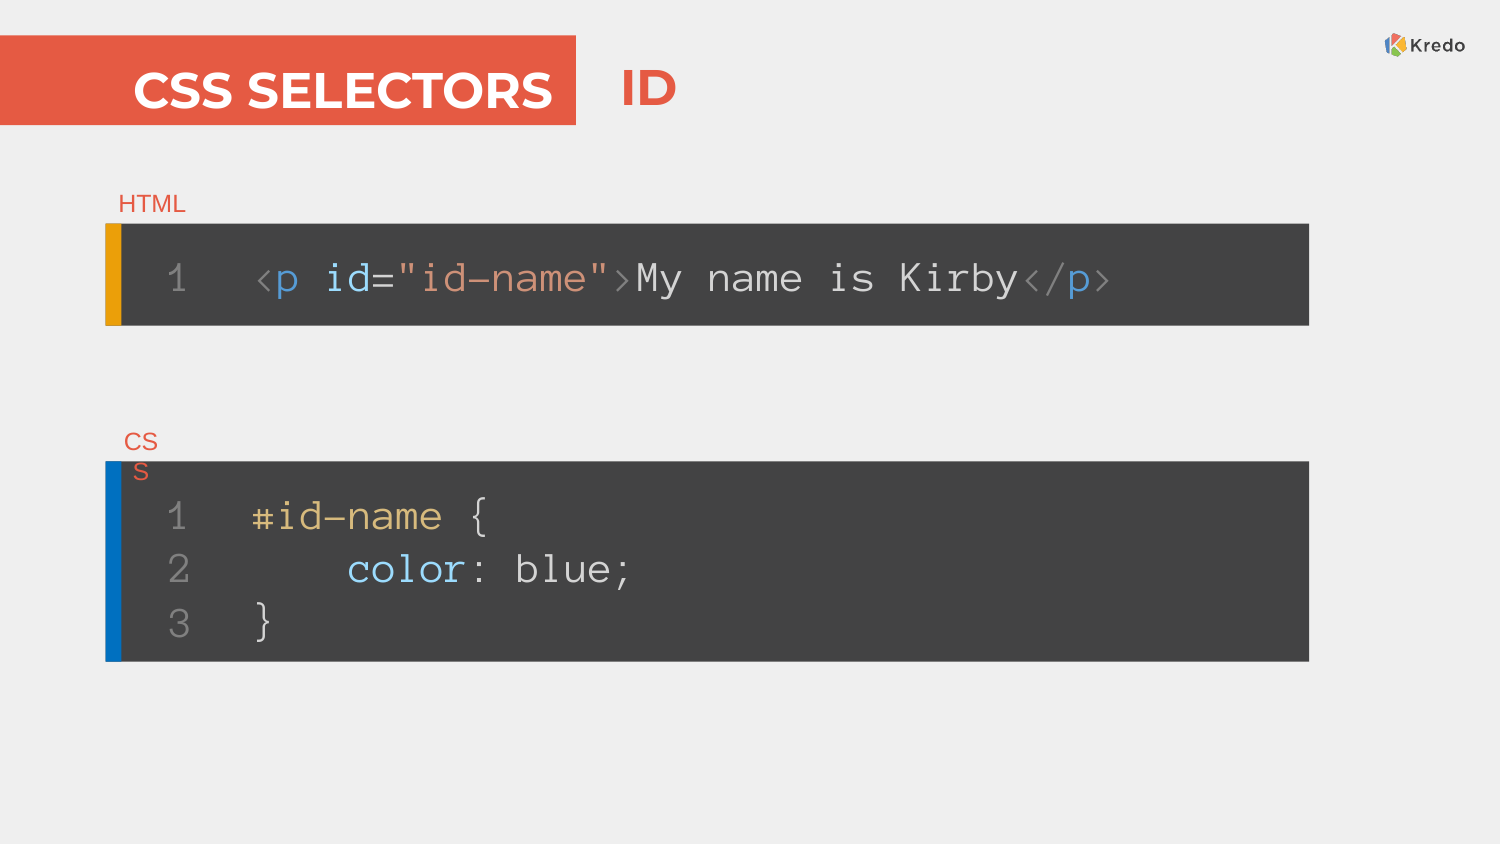

# CSS SELECTORS
ID
HTML

1
<p id="id-name">My name is Kirby</p>
CSS

1
2
3
#id-name {
    color: blue;
}